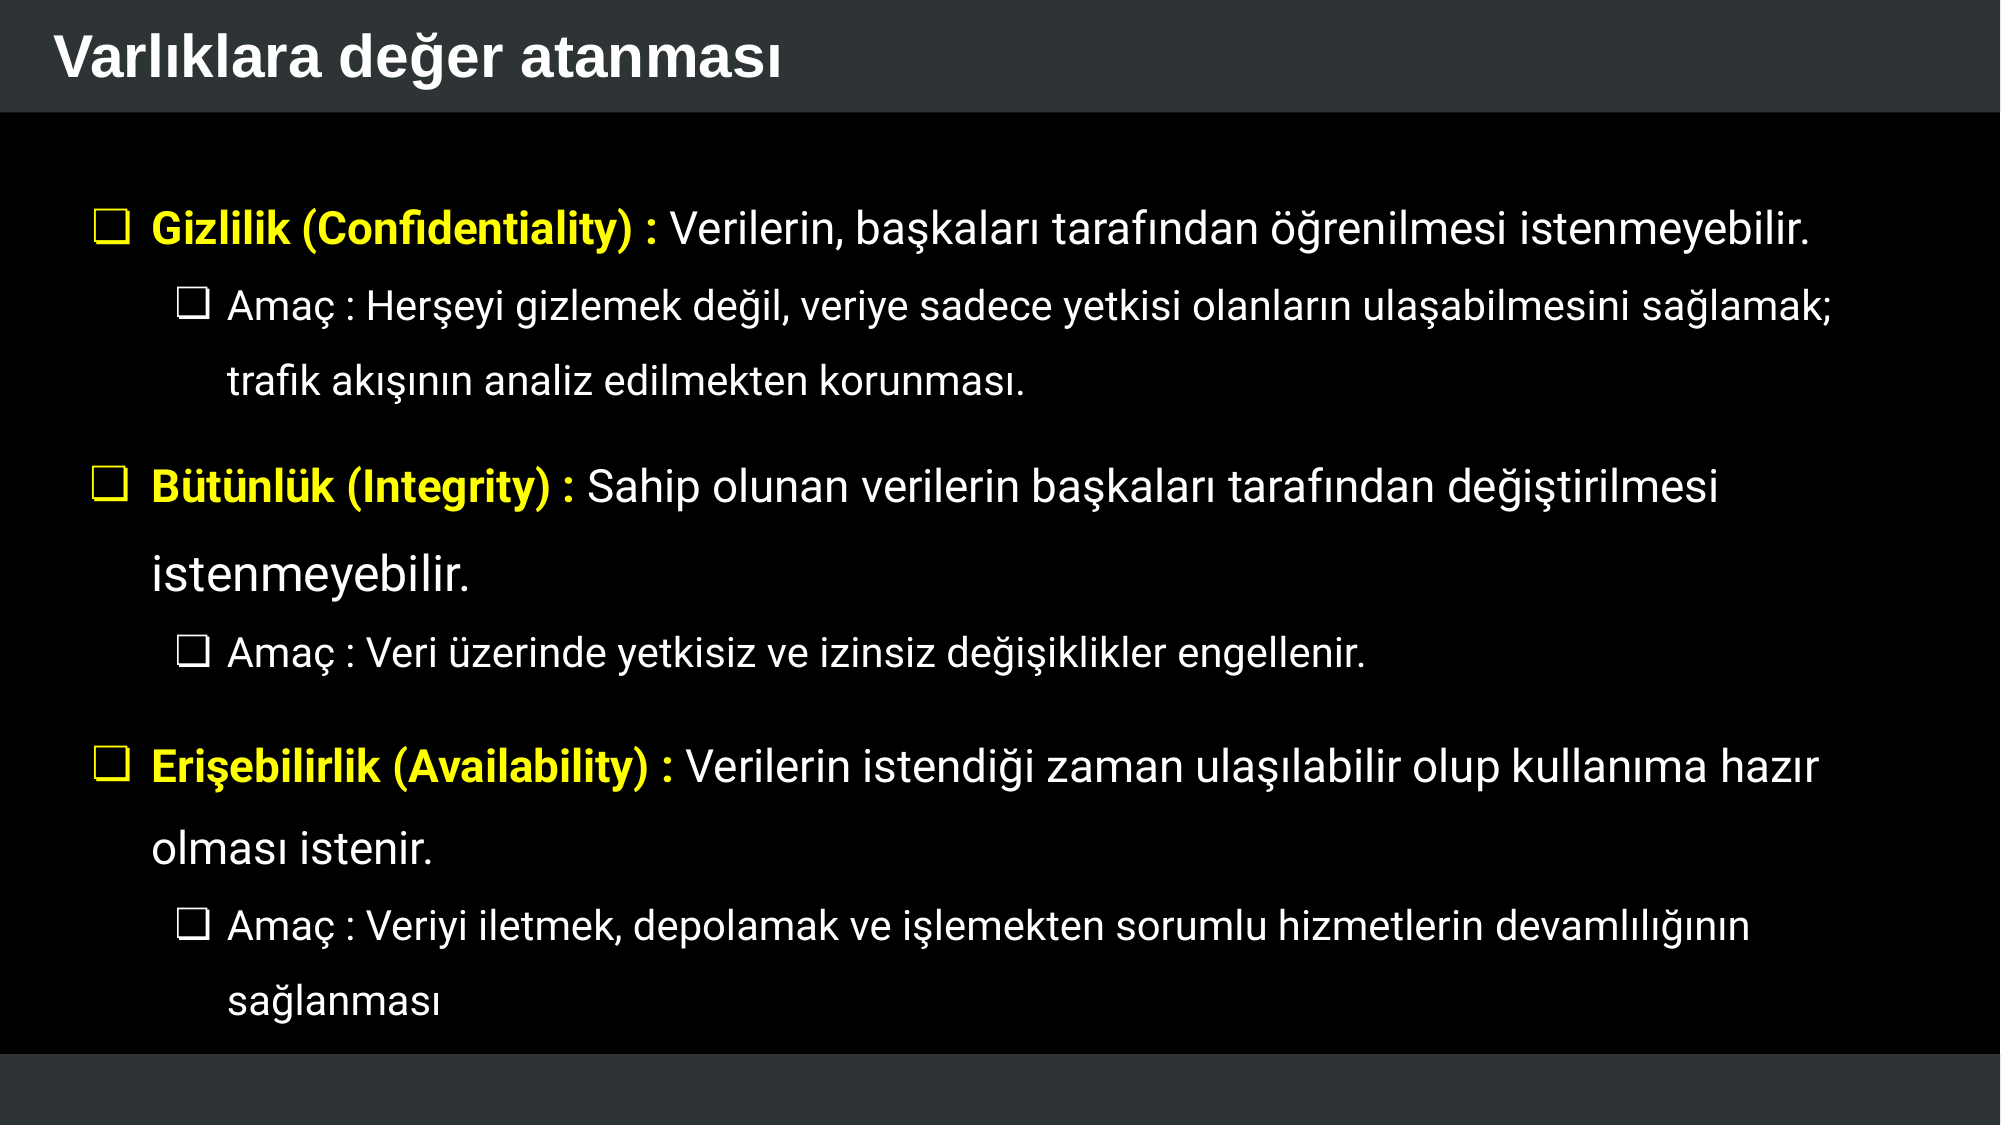

# Varlıklara değer atanması
Gizlilik (Confidentiality) : Verilerin, başkaları tarafından öğrenilmesi istenmeyebilir.
Amaç : Herşeyi gizlemek değil, veriye sadece yetkisi olanların ulaşabilmesini sağlamak; trafik akışının analiz edilmekten korunması.

Bütünlük (Integrity) : Sahip olunan verilerin başkaları tarafından değiştirilmesi istenmeyebilir.
Amaç : Veri üzerinde yetkisiz ve izinsiz değişiklikler engellenir.

Erişebilirlik (Availability) : Verilerin istendiği zaman ulaşılabilir olup kullanıma hazır olması istenir.
Amaç : Veriyi iletmek, depolamak ve işlemekten sorumlu hizmetlerin devamlılığının sağlanması